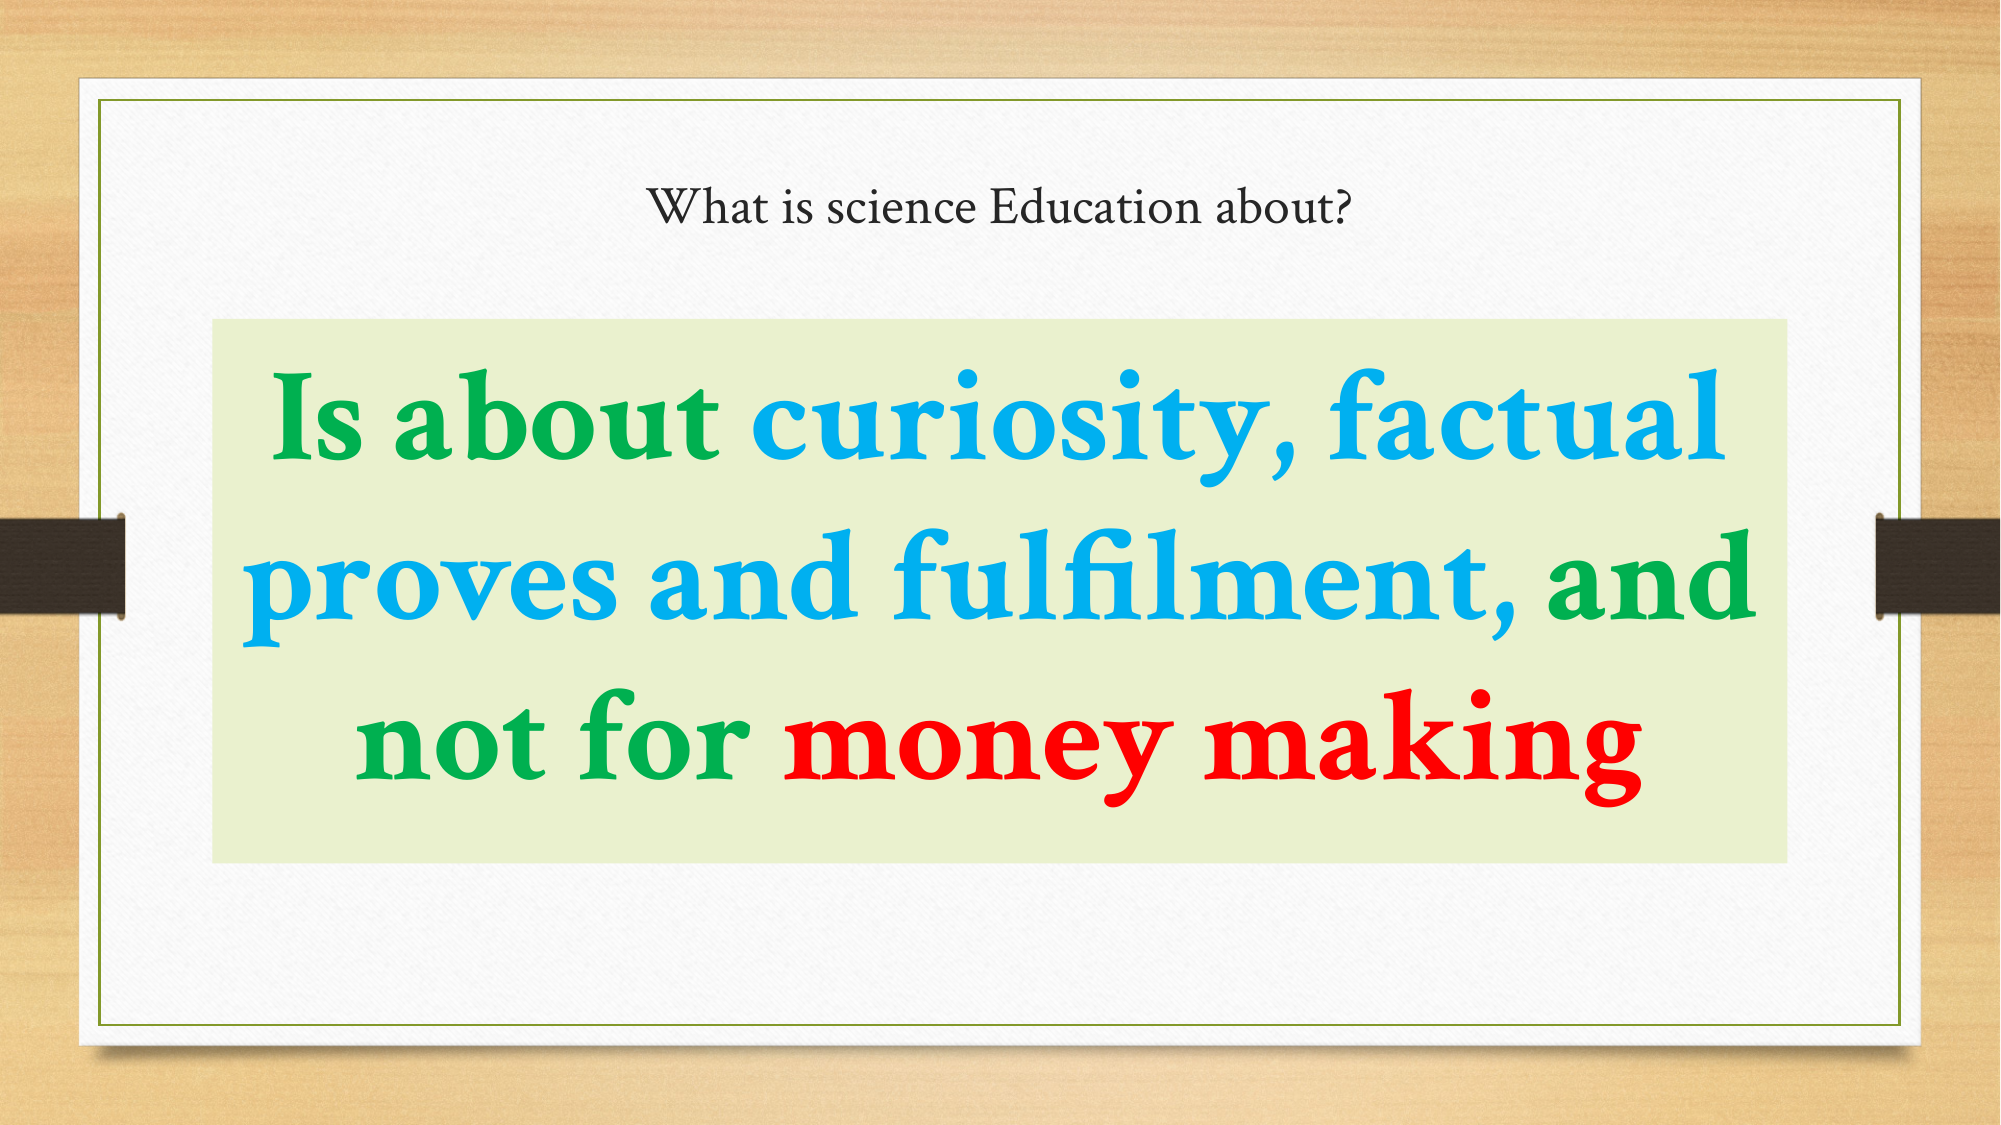

# What is science Education about?
Is about curiosity, factual proves and fulfilment, and not for money making